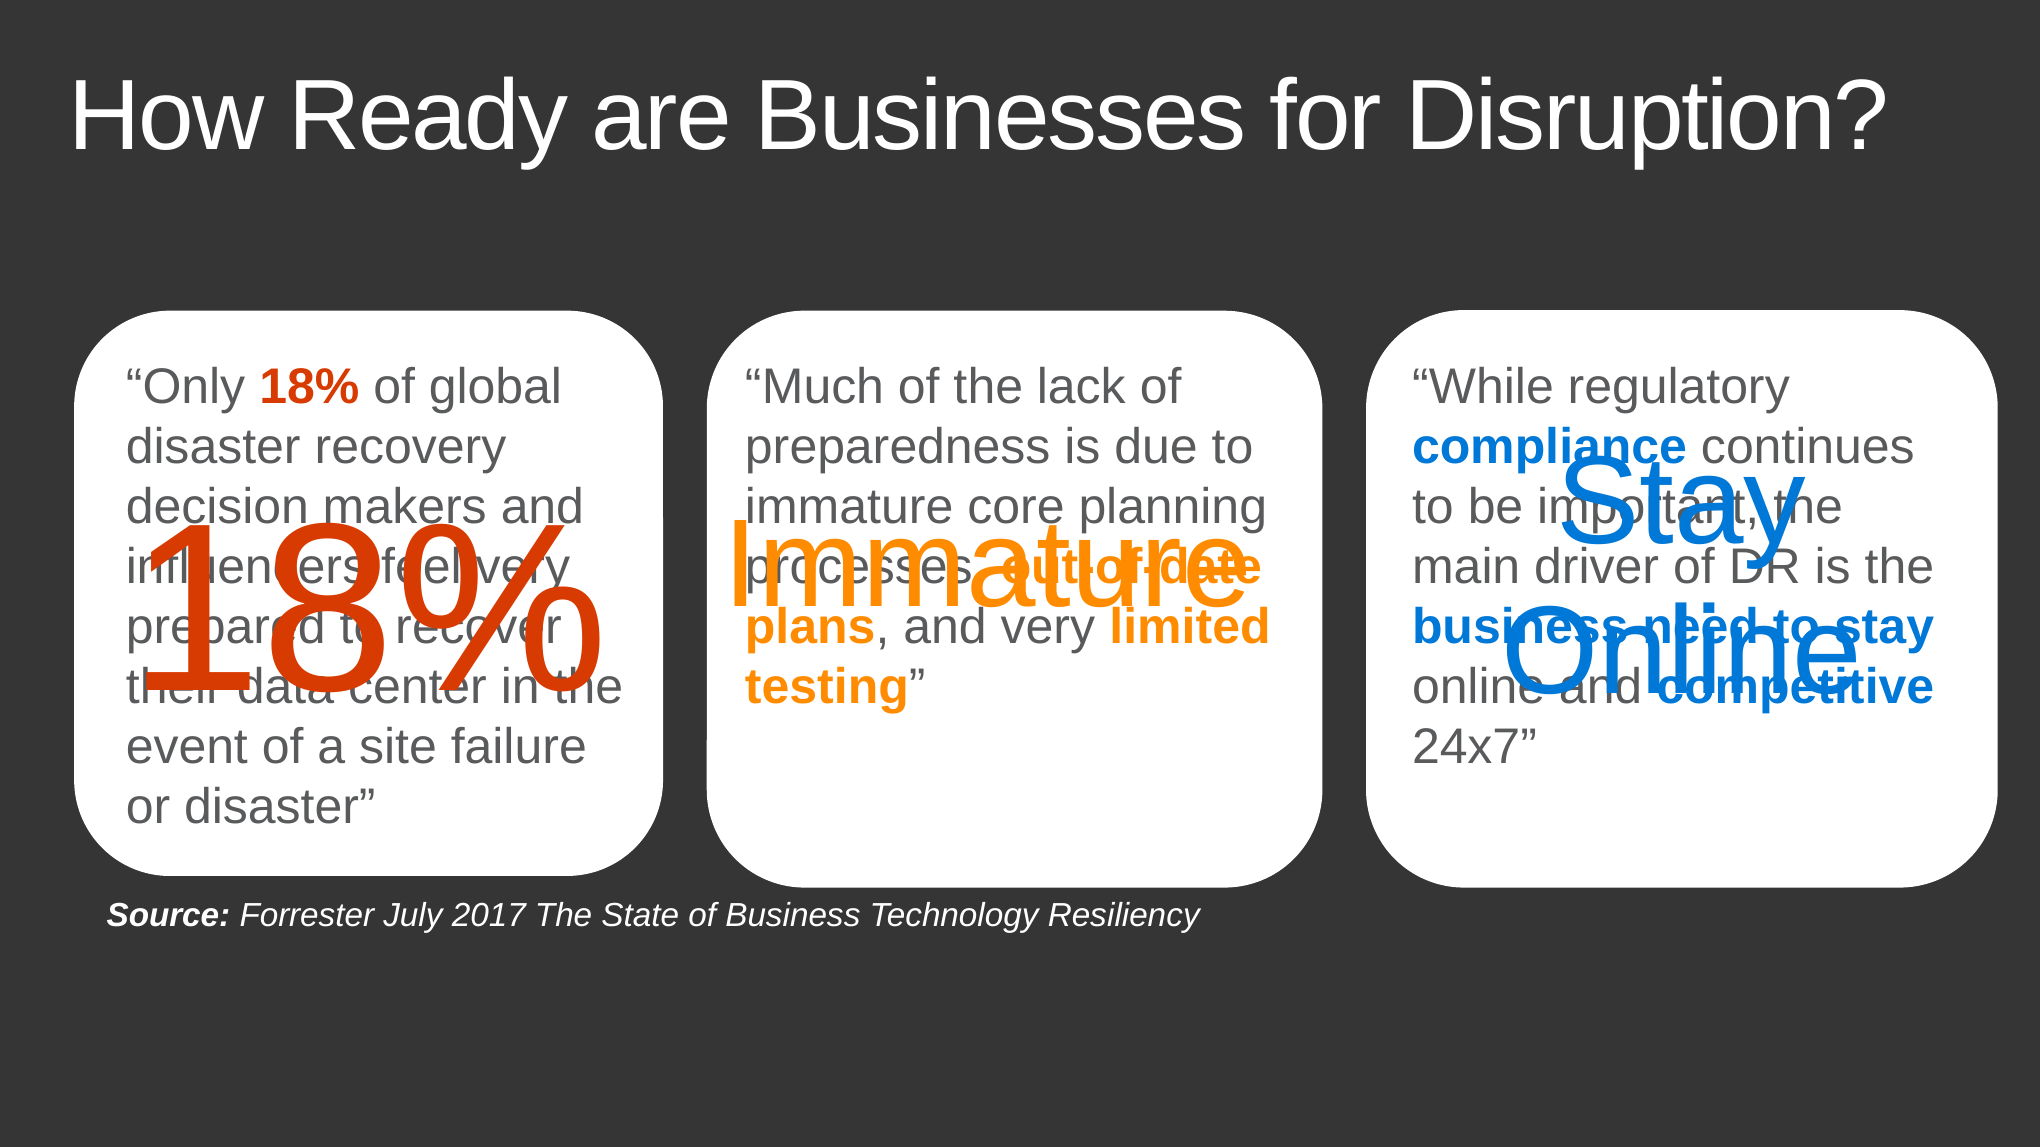

# How Ready are Businesses for Disruption?

“While regulatory compliance continues to be important, the main driver of DR is the business need to stay online and competitive 24x7”

“Much of the lack of preparedness is due to immature core planning processes, out-of-date plans, and very limited testing”

“Only 18% of global disaster recovery decision makers and influencers feel very prepared to recover their data center in the event of a site failure or disaster”
Stay Online
18%
Immature
Source: Forrester July 2017 The State of Business Technology Resiliency